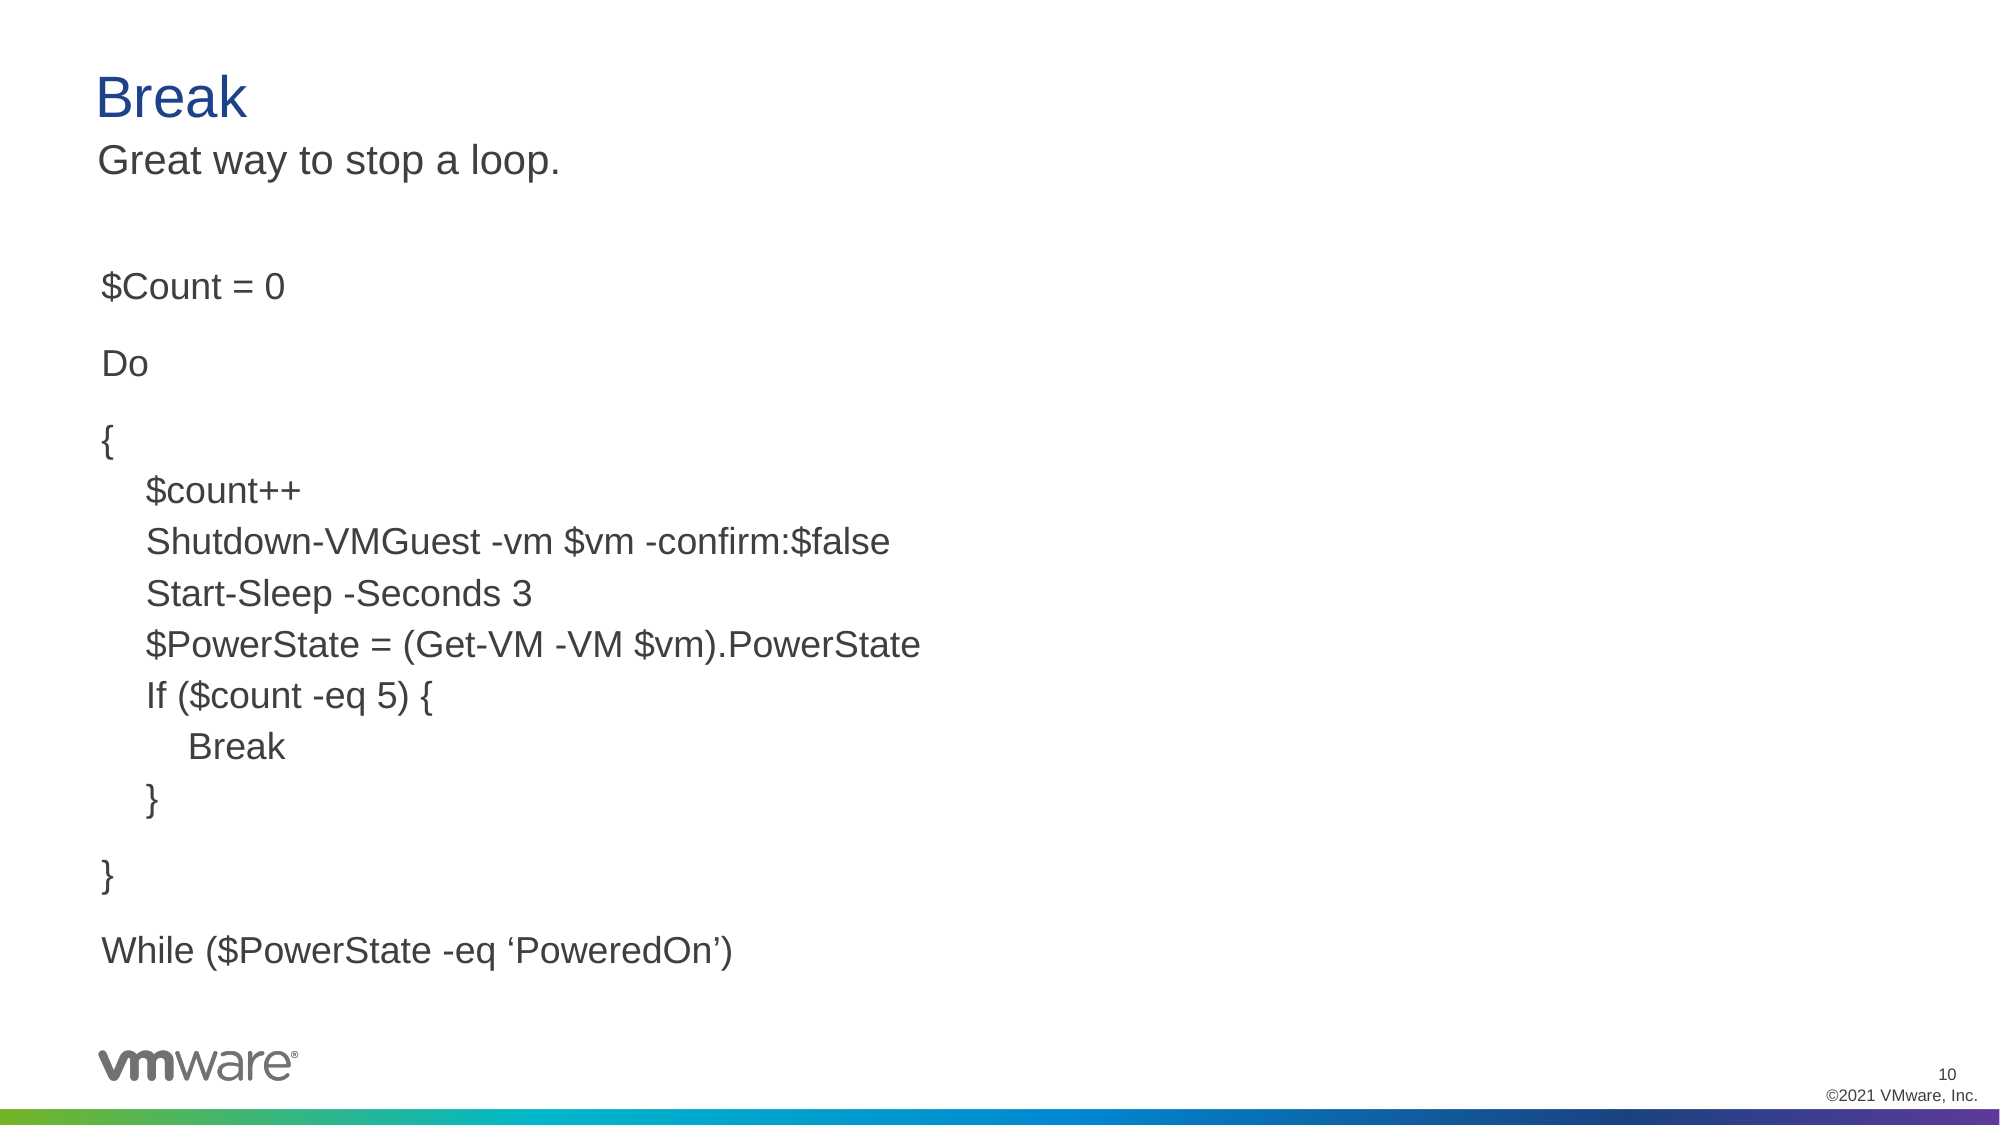

# Break
Great way to stop a loop.
$Count = 0
Do
{
$count++
Shutdown-VMGuest -vm $vm -confirm:$false
Start-Sleep -Seconds 3
$PowerState = (Get-VM -VM $vm).PowerState
If ($count -eq 5) {
    Break
}
}
While ($PowerState -eq ‘PoweredOn’)